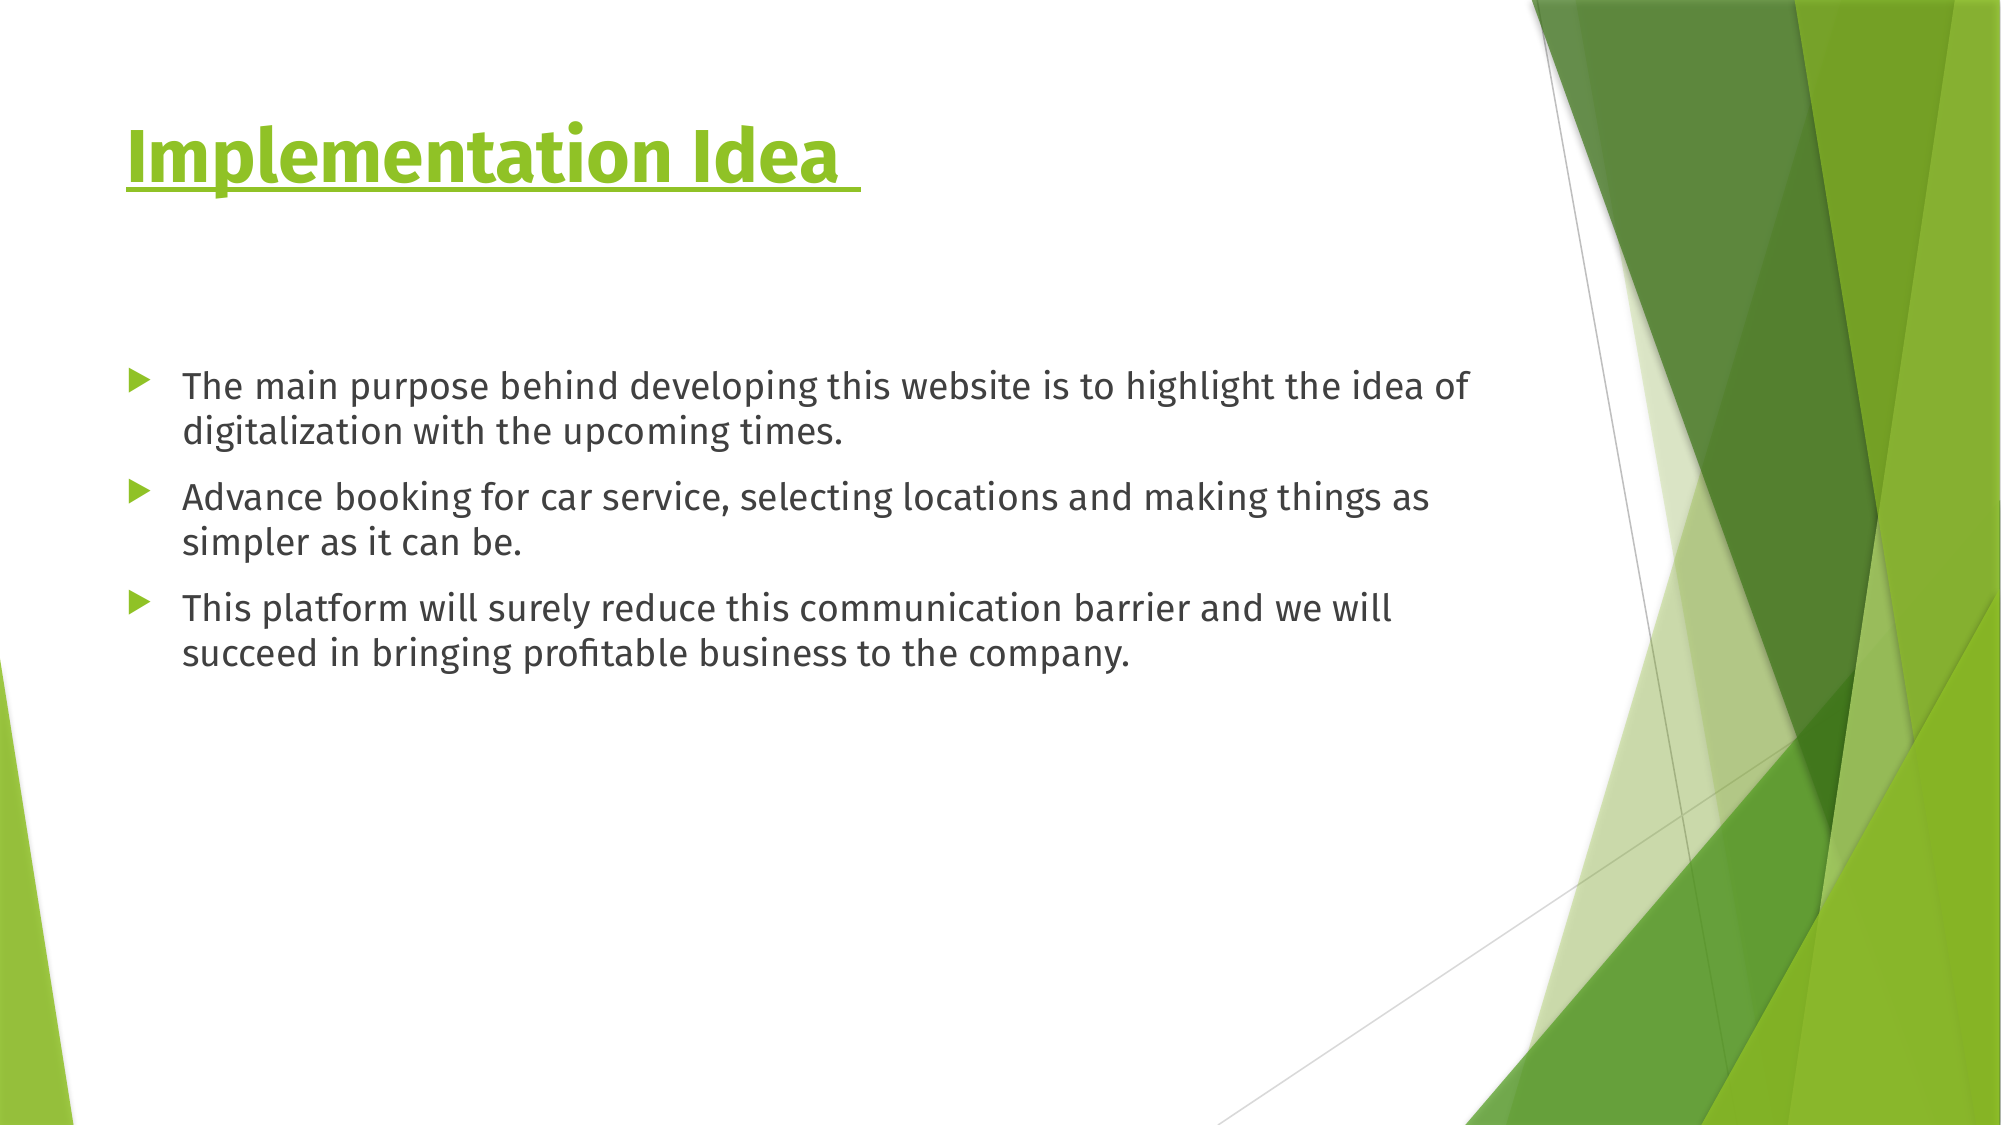

# Implementation Idea
The main purpose behind developing this website is to highlight the idea of digitalization with the upcoming times.
Advance booking for car service, selecting locations and making things as simpler as it can be.
This platform will surely reduce this communication barrier and we will succeed in bringing profitable business to the company.